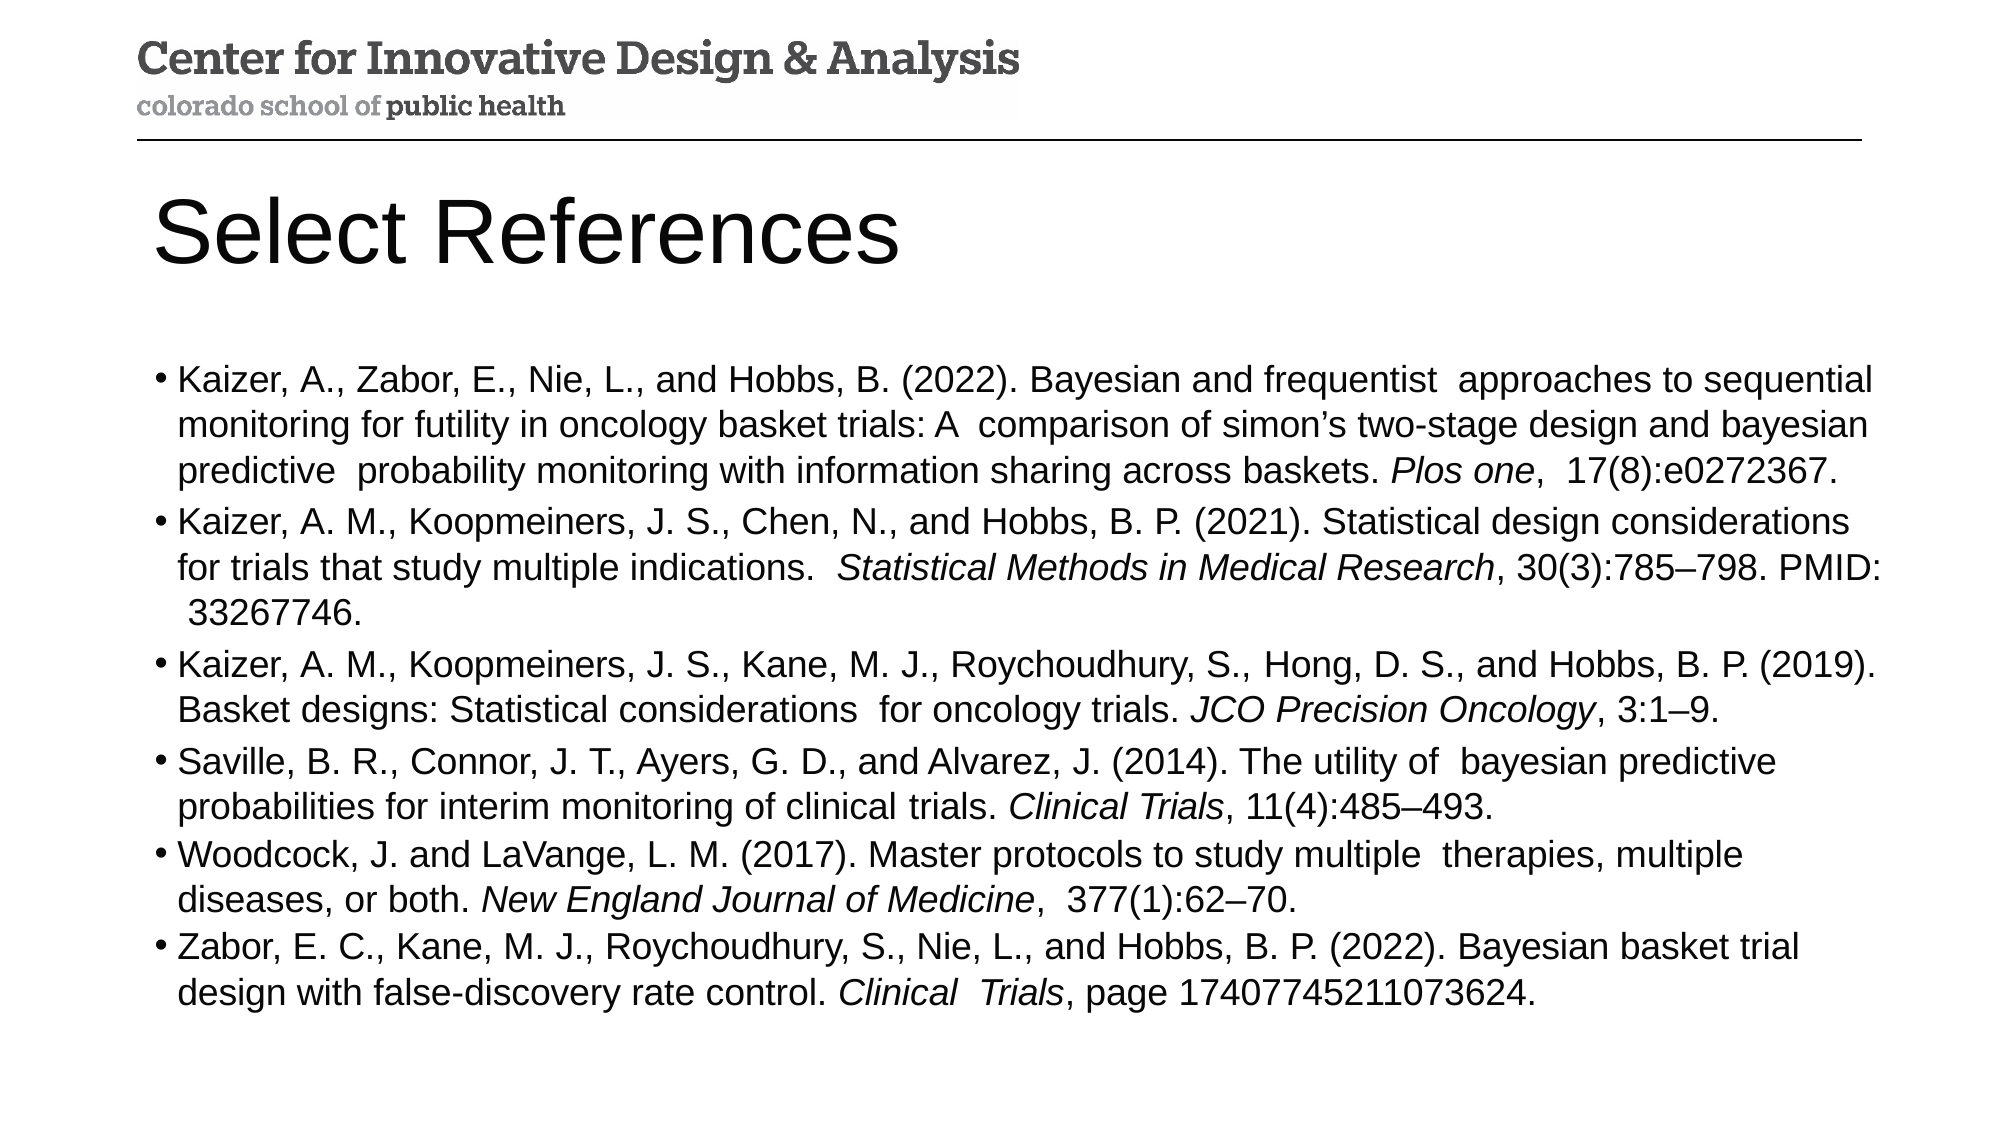

# Select References
Kaizer, A., Zabor, E., Nie, L., and Hobbs, B. (2022). Bayesian and frequentist  approaches to sequential monitoring for futility in oncology basket trials: A  comparison of simon’s two-stage design and bayesian predictive  probability monitoring with information sharing across baskets. Plos one,  17(8):e0272367.
Kaizer, A. M., Koopmeiners, J. S., Chen, N., and Hobbs, B. P. (2021). Statistical design considerations for trials that study multiple indications.  Statistical Methods in Medical Research, 30(3):785–798. PMID:  33267746.
Kaizer, A. M., Koopmeiners, J. S., Kane, M. J., Roychoudhury, S., Hong, D. S., and Hobbs, B. P. (2019). Basket designs: Statistical considerations  for oncology trials. JCO Precision Oncology, 3:1–9.
Saville, B. R., Connor, J. T., Ayers, G. D., and Alvarez, J. (2014). The utility of  bayesian predictive probabilities for interim monitoring of clinical trials. Clinical Trials, 11(4):485–493.
Woodcock, J. and LaVange, L. M. (2017). Master protocols to study multiple  therapies, multiple diseases, or both. New England Journal of Medicine,  377(1):62–70.
Zabor, E. C., Kane, M. J., Roychoudhury, S., Nie, L., and Hobbs, B. P. (2022). Bayesian basket trial design with false-discovery rate control. Clinical  Trials, page 17407745211073624.